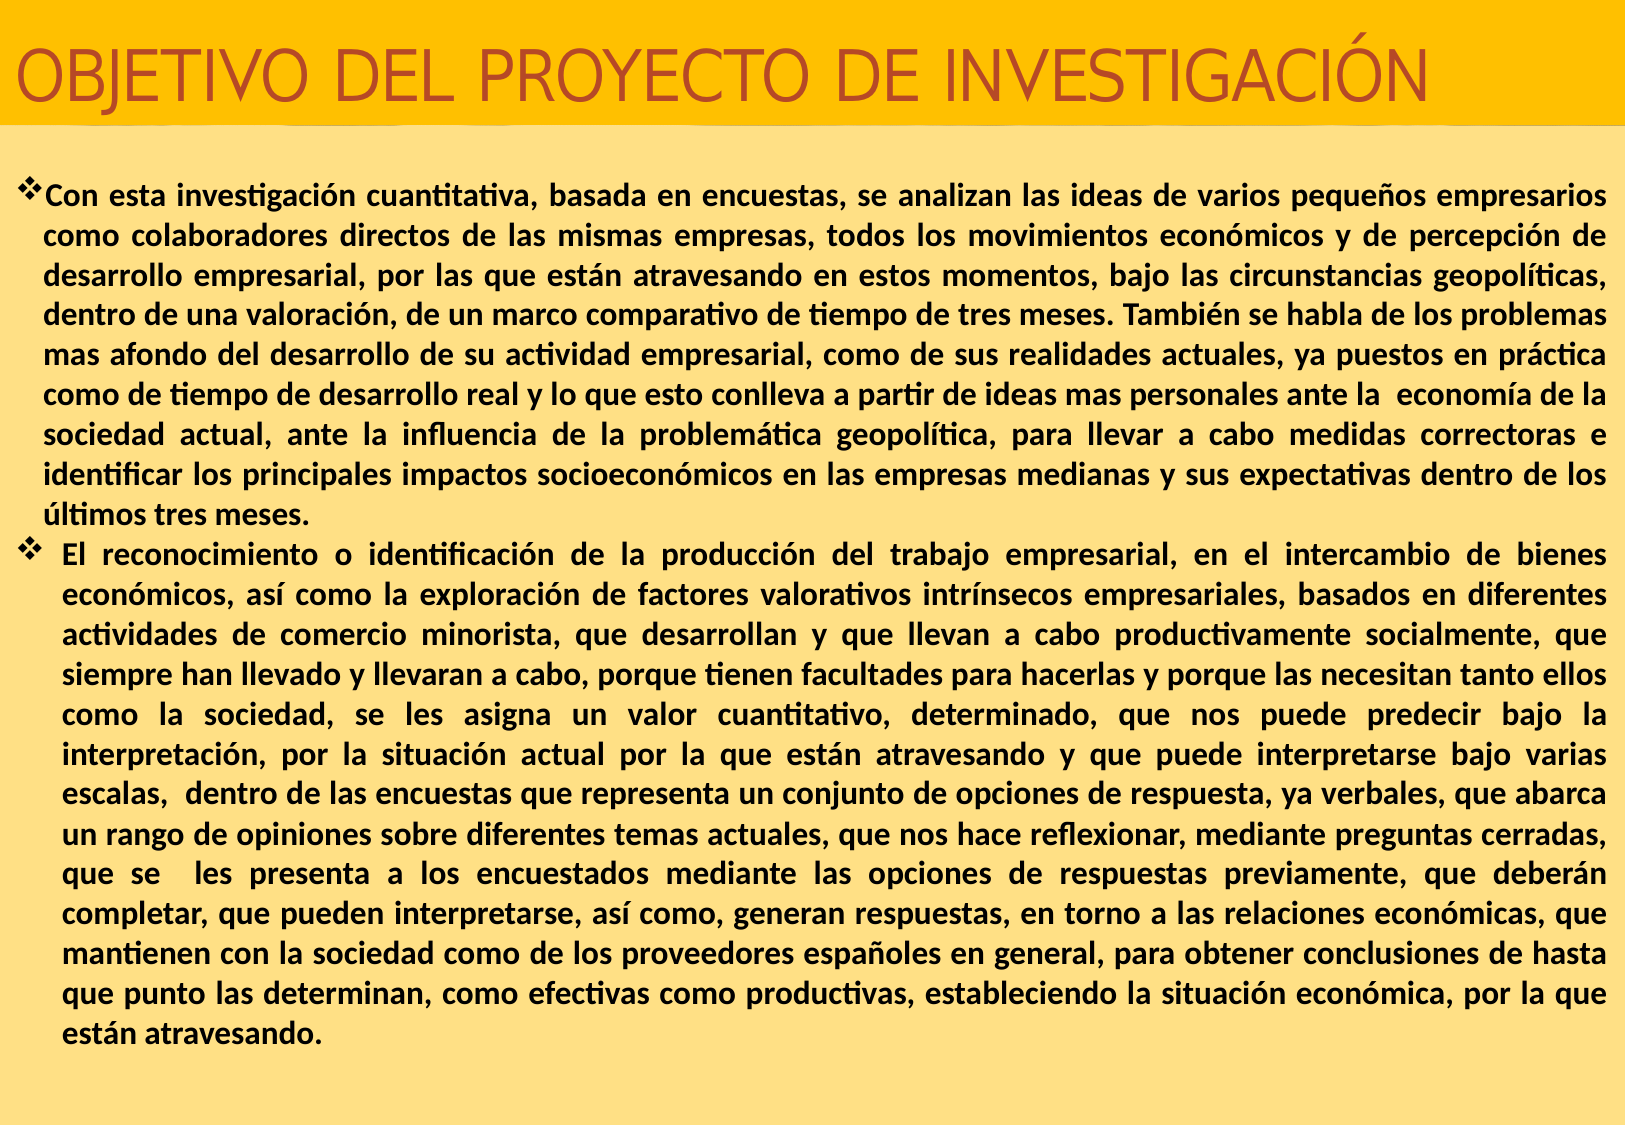

# OBJETIVO DEL PROYECTO DE INVESTIGACIÓN

Con esta investigación cuantitativa, basada en encuestas, se analizan las ideas de varios pequeños empresarios como colaboradores directos de las mismas empresas, todos los movimientos económicos y de percepción de desarrollo empresarial, por las que están atravesando en estos momentos, bajo las circunstancias geopolíticas, dentro de una valoración, de un marco comparativo de tiempo de tres meses. También se habla de los problemas mas afondo del desarrollo de su actividad empresarial, como de sus realidades actuales, ya puestos en práctica como de tiempo de desarrollo real y lo que esto conlleva a partir de ideas mas personales ante la  economía de la sociedad actual, ante la influencia de la problemática geopolítica, para llevar a cabo medidas correctoras e identificar los principales impactos socioeconómicos en las empresas medianas y sus expectativas dentro de los últimos tres meses.
El reconocimiento o identificación de la producción del trabajo empresarial, en el intercambio de bienes económicos, así como la exploración de factores valorativos intrínsecos empresariales, basados en diferentes actividades de comercio minorista, que desarrollan y que llevan a cabo productivamente socialmente, que siempre han llevado y llevaran a cabo, porque tienen facultades para hacerlas y porque las necesitan tanto ellos como la sociedad, se les asigna un valor cuantitativo, determinado, que nos puede predecir bajo la interpretación, por la situación actual por la que están atravesando y que puede interpretarse bajo varias escalas,  dentro de las encuestas que representa un conjunto de opciones de respuesta, ya verbales, que abarca un rango de opiniones sobre diferentes temas actuales, que nos hace reflexionar, mediante preguntas cerradas, que se  les presenta a los encuestados mediante las opciones de respuestas previamente, que deberán completar, que pueden interpretarse, así como, generan respuestas, en torno a las relaciones económicas, que mantienen con la sociedad como de los proveedores españoles en general, para obtener conclusiones de hasta que punto las determinan, como efectivas como productivas, estableciendo la situación económica, por la que están atravesando.